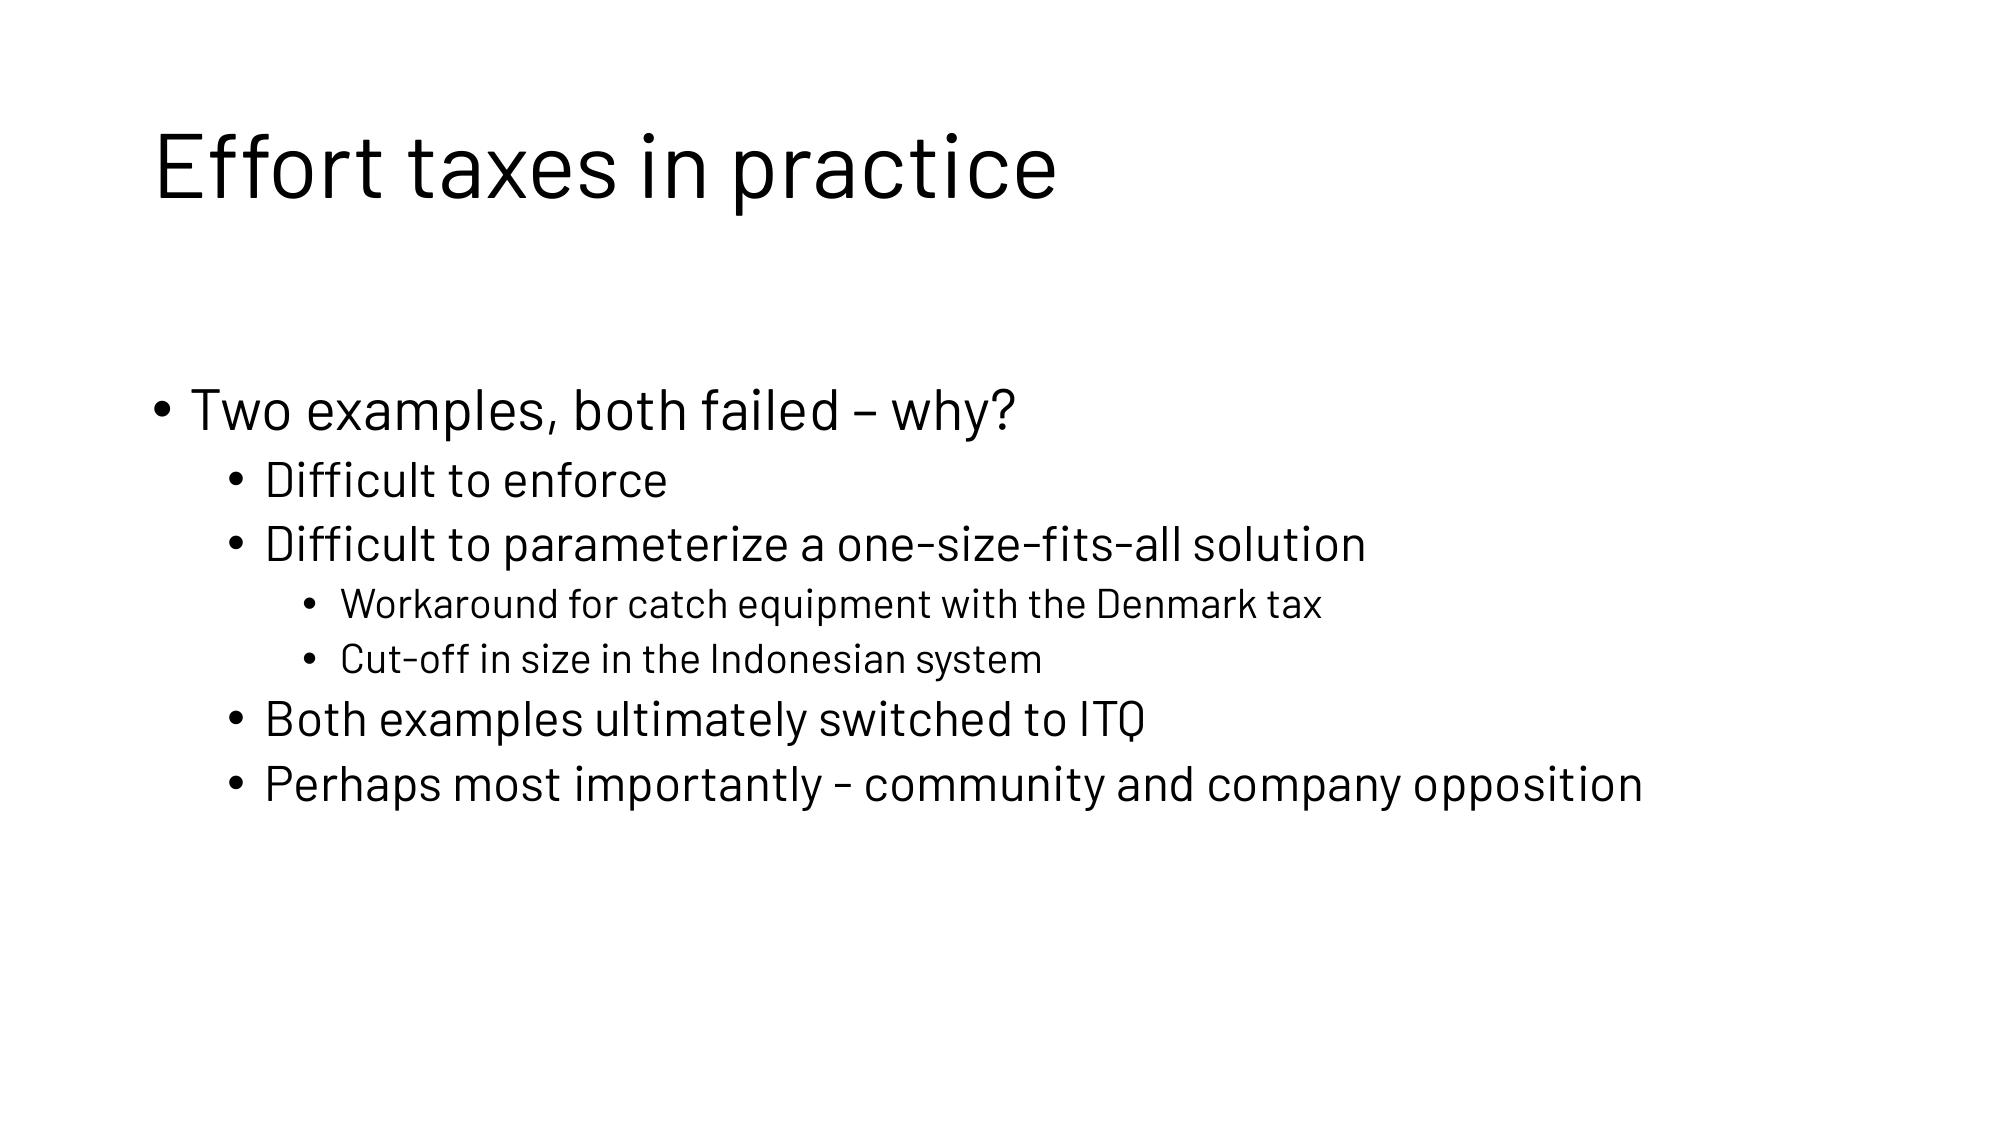

# Effort taxes in practice
Two examples, both failed – why?
Difficult to enforce
Difficult to parameterize a one-size-fits-all solution
Workaround for catch equipment with the Denmark tax
Cut-off in size in the Indonesian system
Both examples ultimately switched to ITQ
Perhaps most importantly - community and company opposition